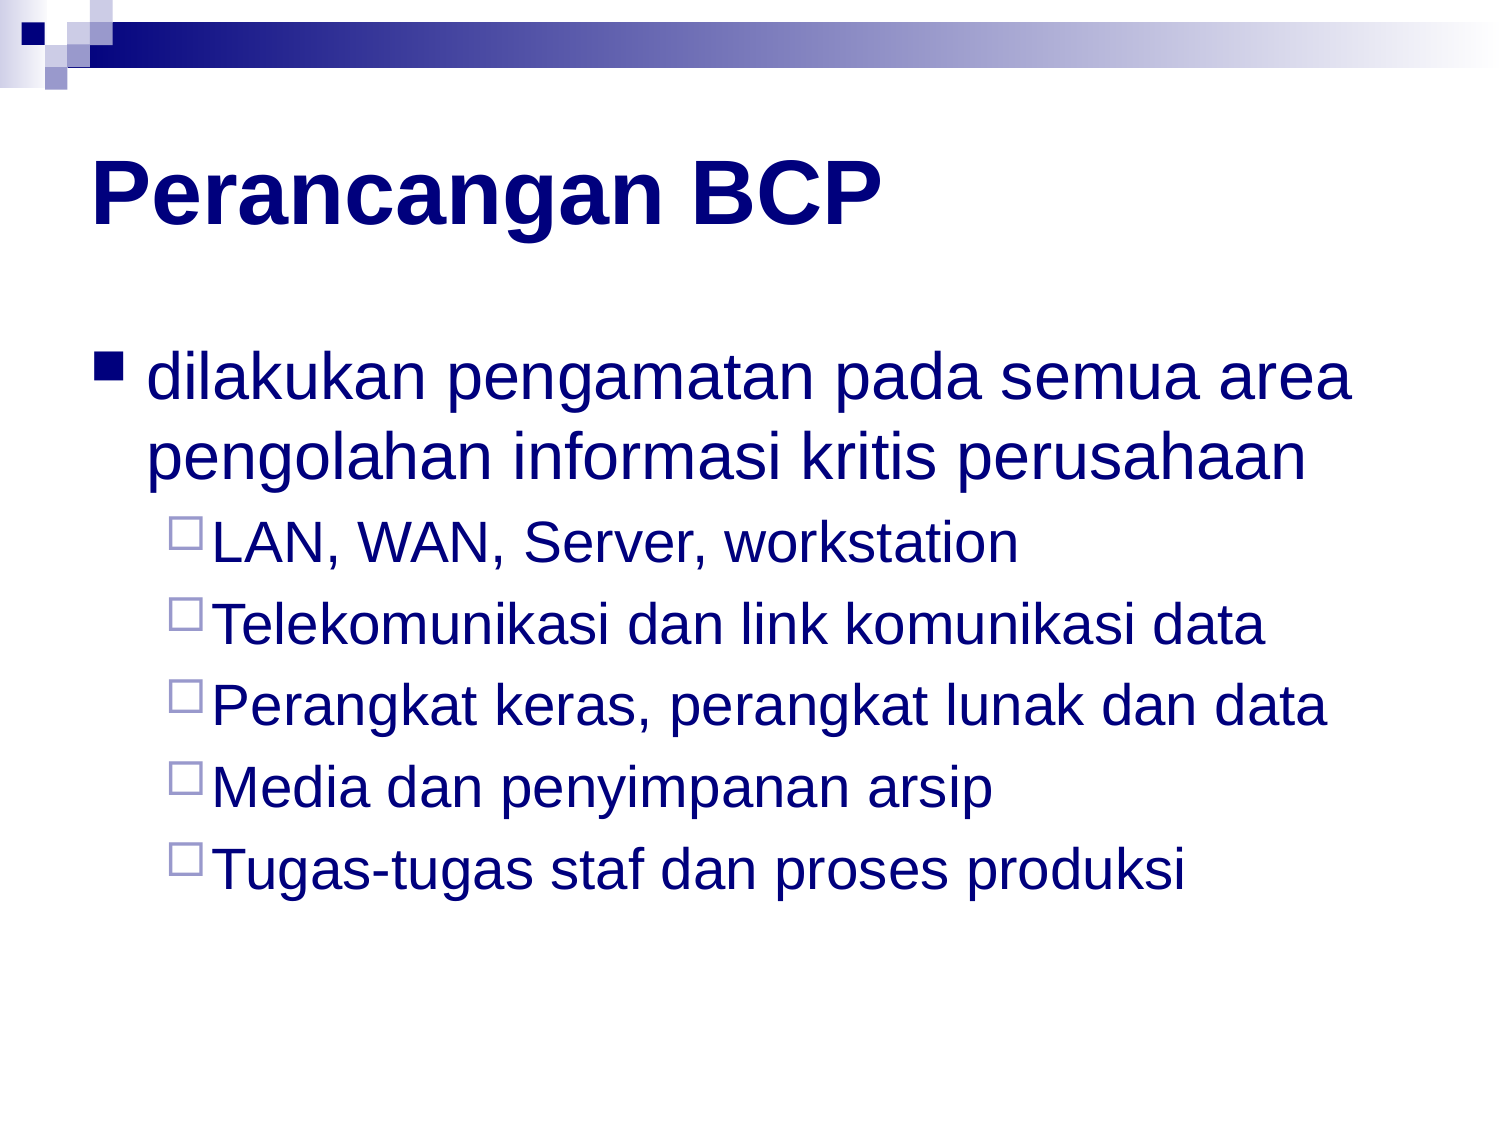

# Perancangan BCP
dilakukan pengamatan pada semua area pengolahan informasi kritis perusahaan
LAN, WAN, Server, workstation
Telekomunikasi dan link komunikasi data
Perangkat keras, perangkat lunak dan data
Media dan penyimpanan arsip
Tugas-tugas staf dan proses produksi